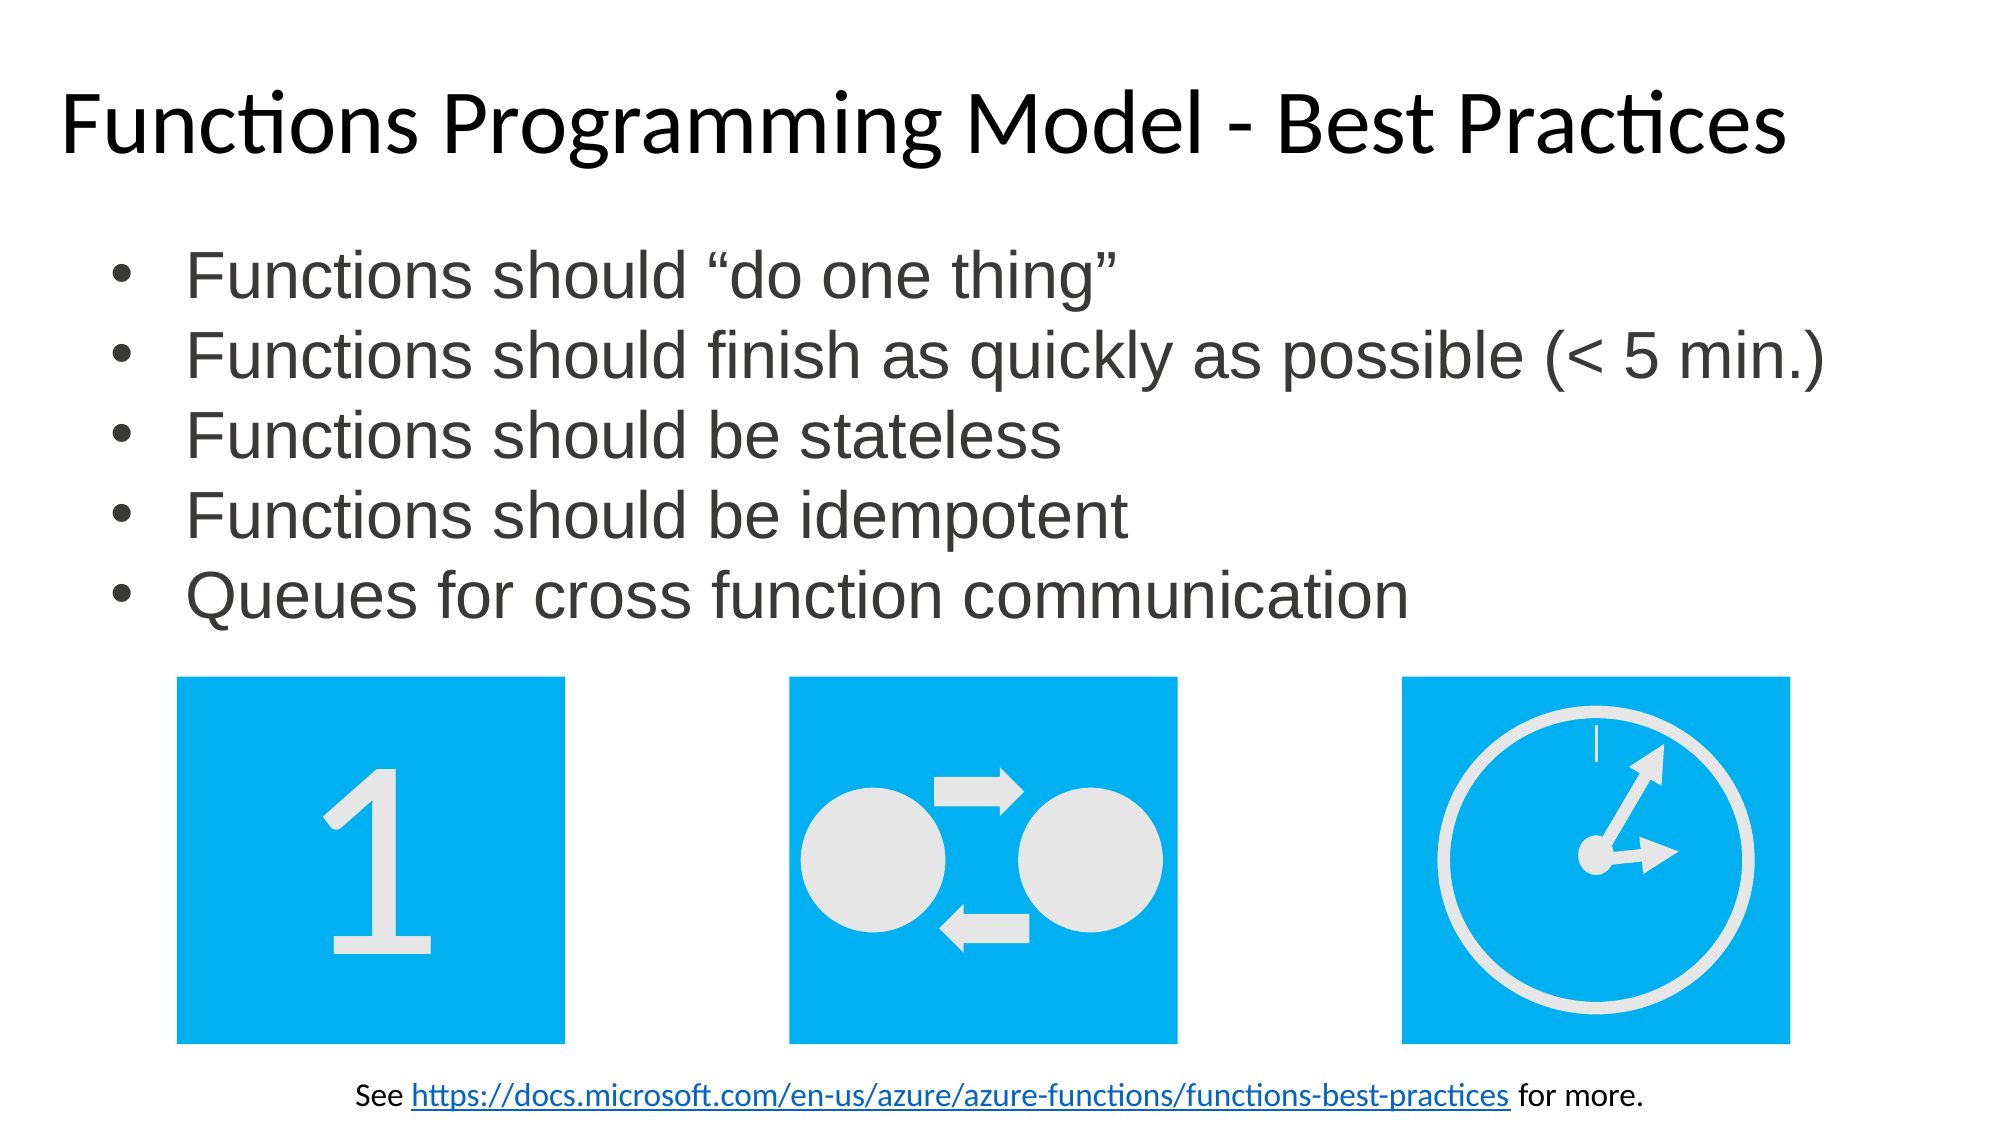

# Functions Programming Model - Best Practices
Functions should “do one thing”
Functions should finish as quickly as possible (< 5 min.)
Functions should be stateless
Functions should be idempotent
Queues for cross function communication

1

See https://docs.microsoft.com/en-us/azure/azure-functions/functions-best-practices for more.